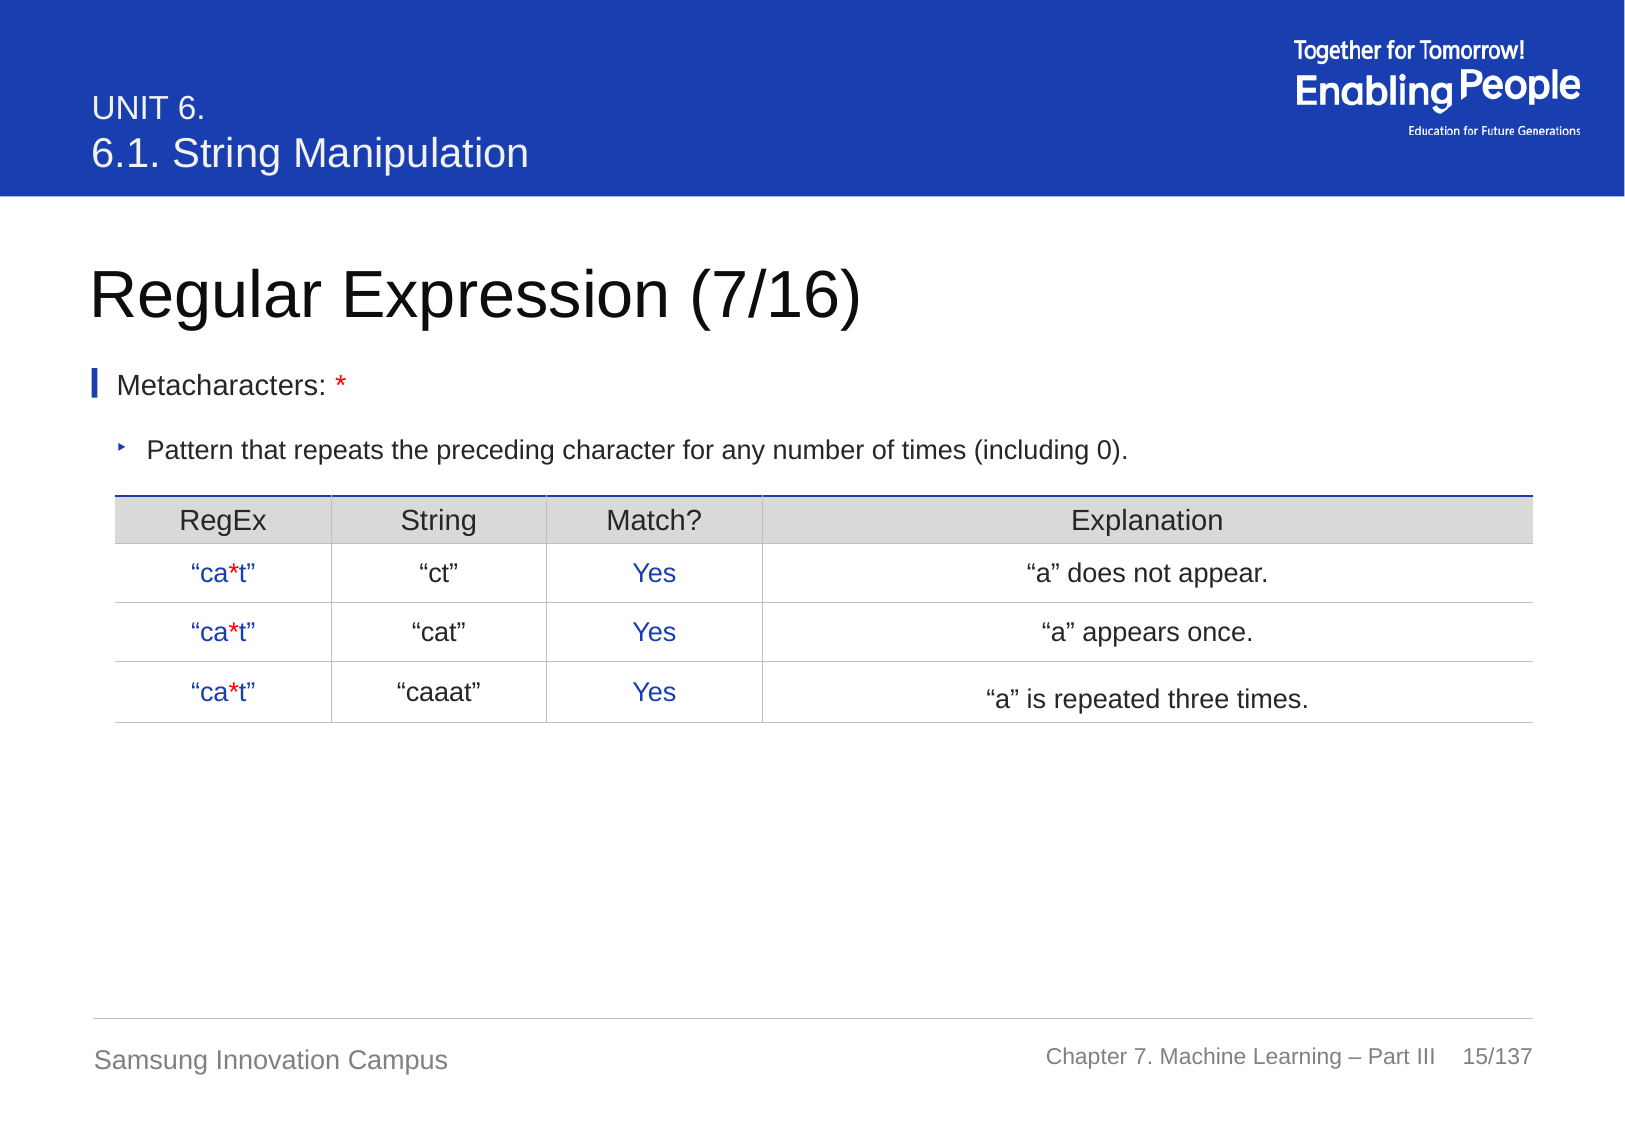

UNIT 6.
6.1. String Manipulation
Regular Expression (7/16)
Metacharacters: *

Pattern that repeats the preceding character for any number of times (including 0).
| RegEx | String | Match? | Explanation |
| --- | --- | --- | --- |
| “ca\*t” | “ct” | Yes | “a” does not appear. |
| “ca\*t” | “cat” | Yes | “a” appears once. |
| “ca\*t” | “caaat” | Yes | “a” is repeated three times. |